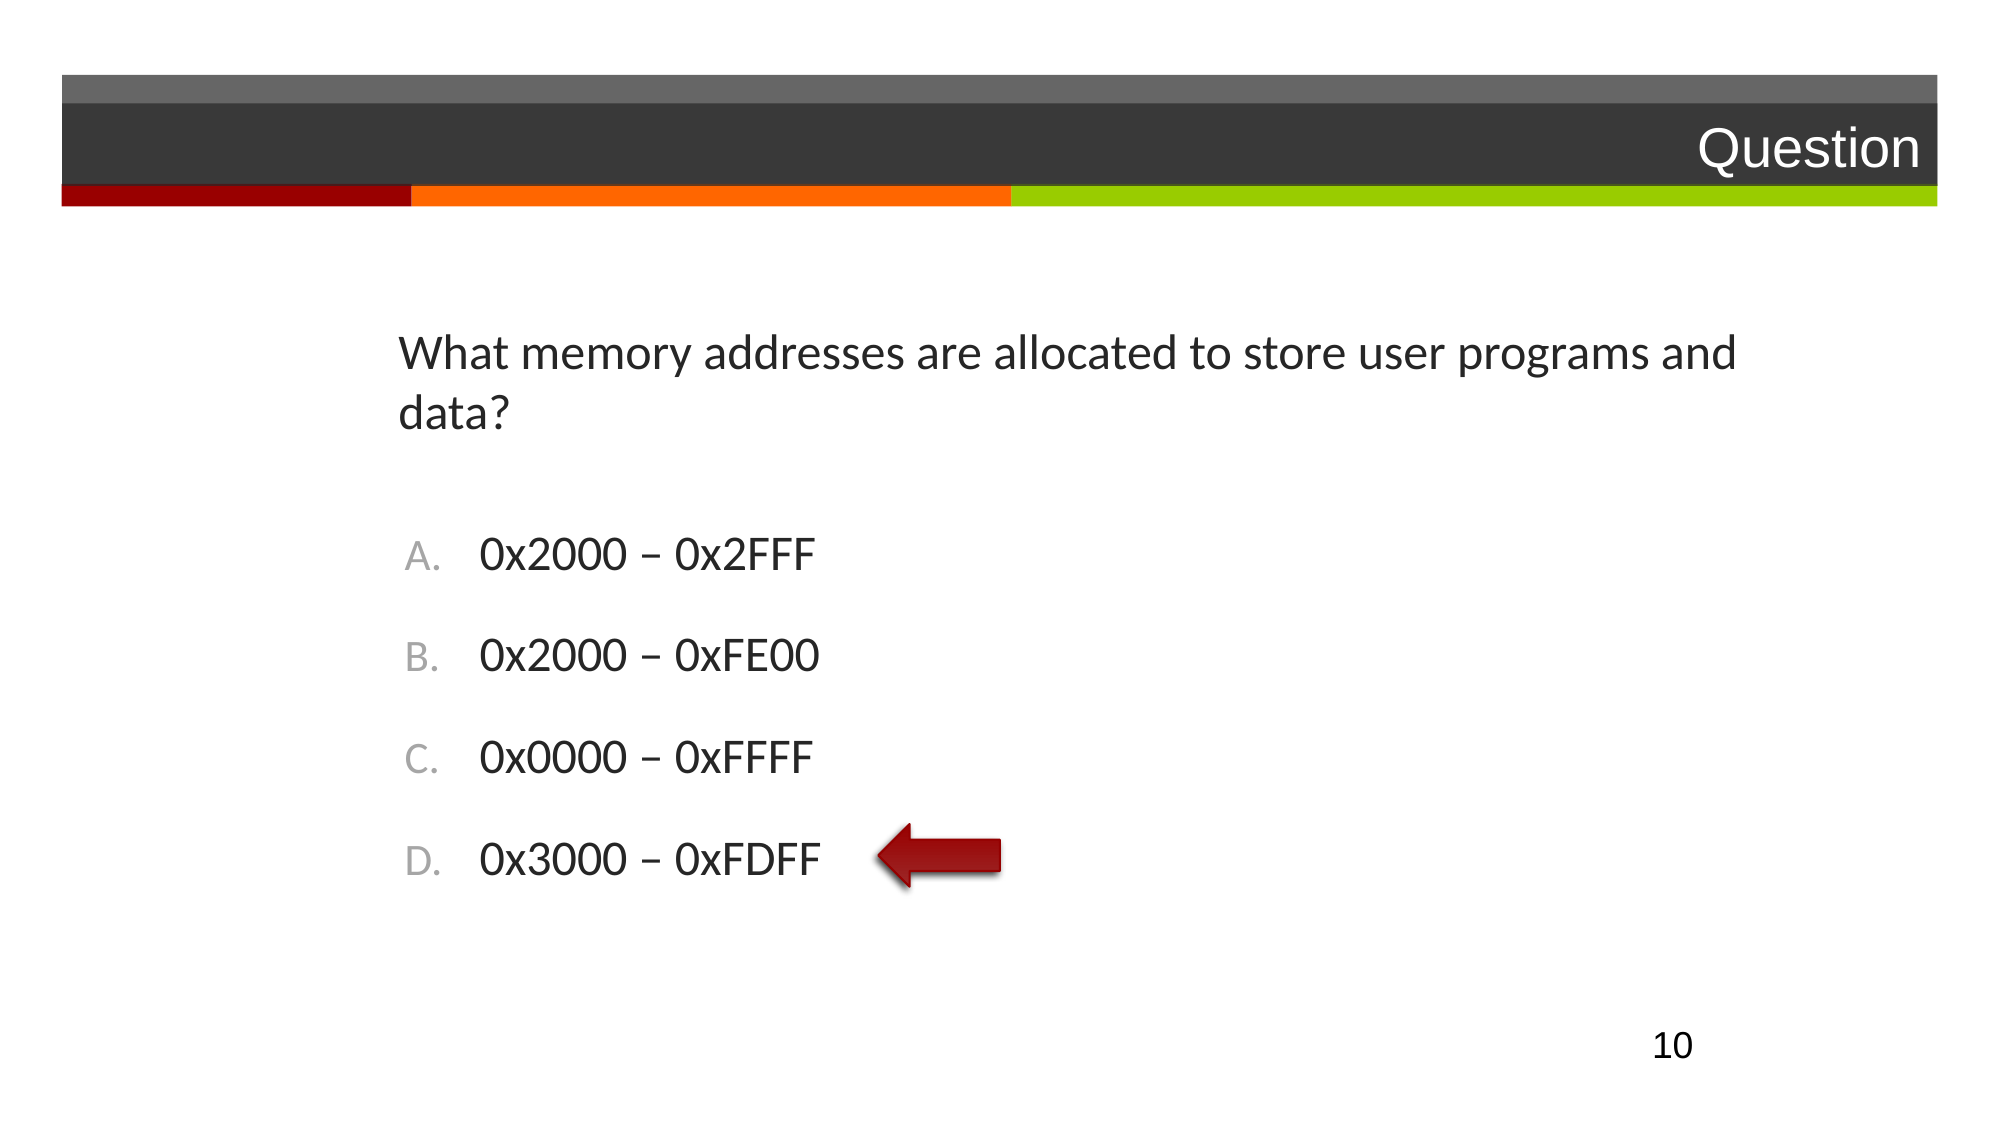

# Question
What memory addresses are allocated to store user programs and data?
0x2000 – 0x2FFF
0x2000 – 0xFE00
0x0000 – 0xFFFF
0x3000 – 0xFDFF

10